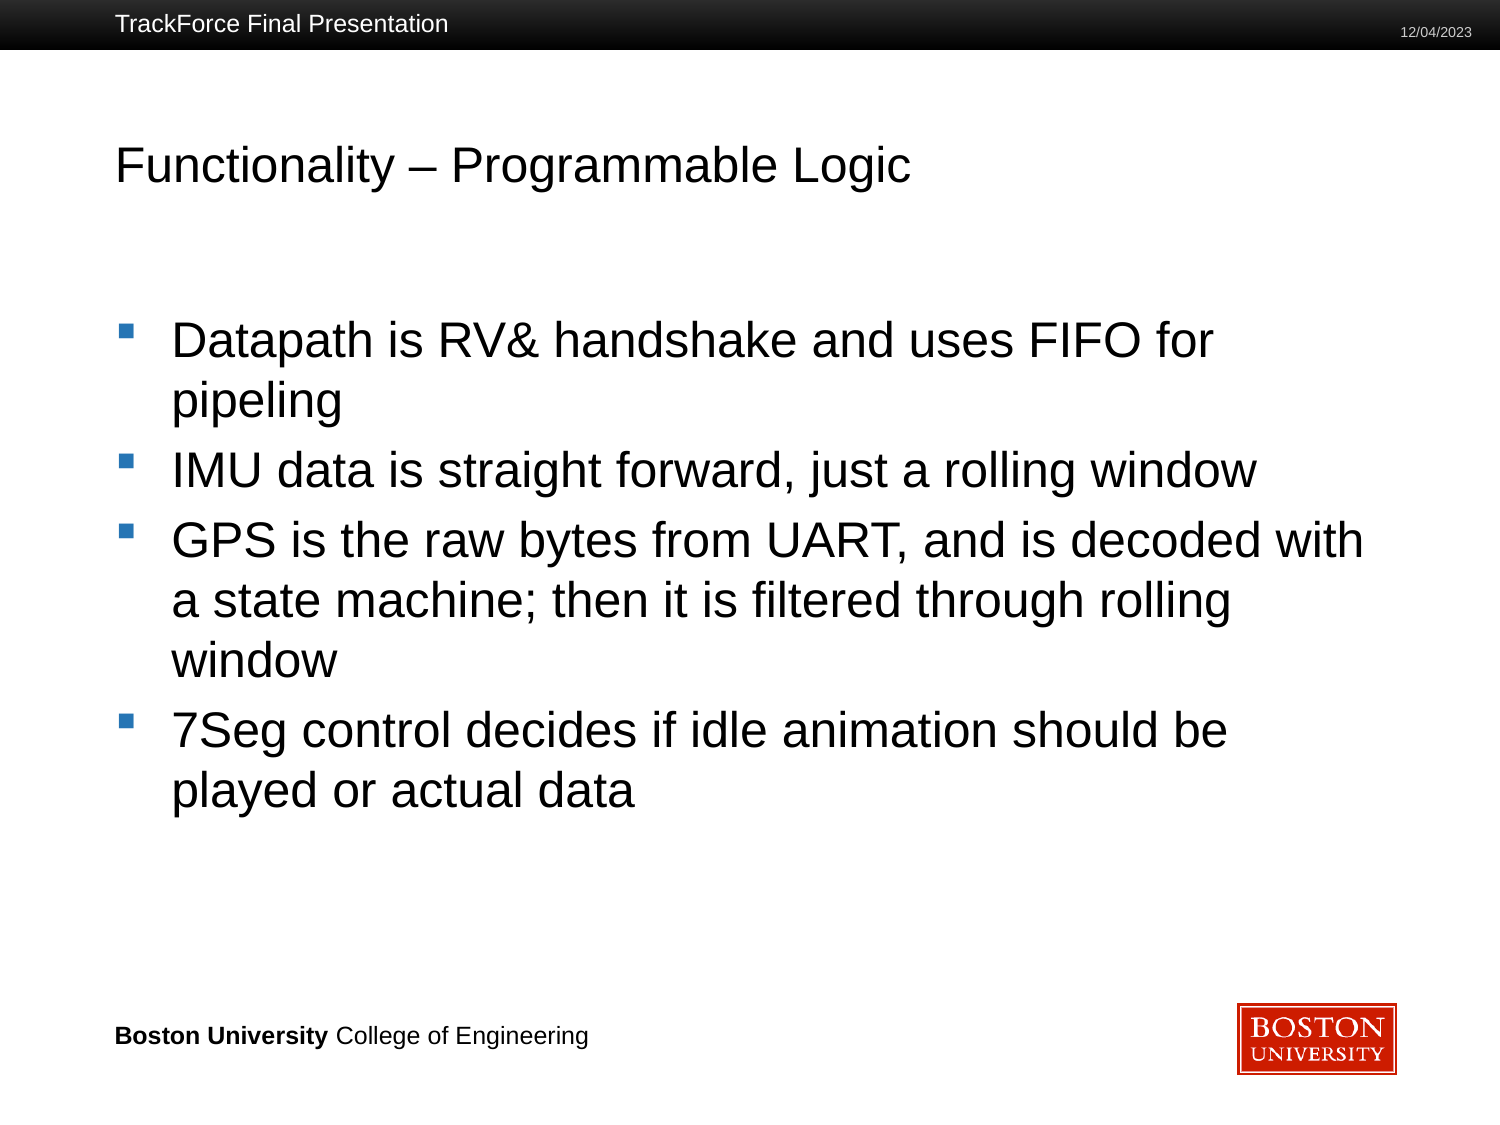

TrackForce Final Presentation
12/04/2023
# Functionality – Programmable Logic
Datapath is RV& handshake and uses FIFO for pipeling
IMU data is straight forward, just a rolling window
GPS is the raw bytes from UART, and is decoded with a state machine; then it is filtered through rolling window
7Seg control decides if idle animation should be played or actual data